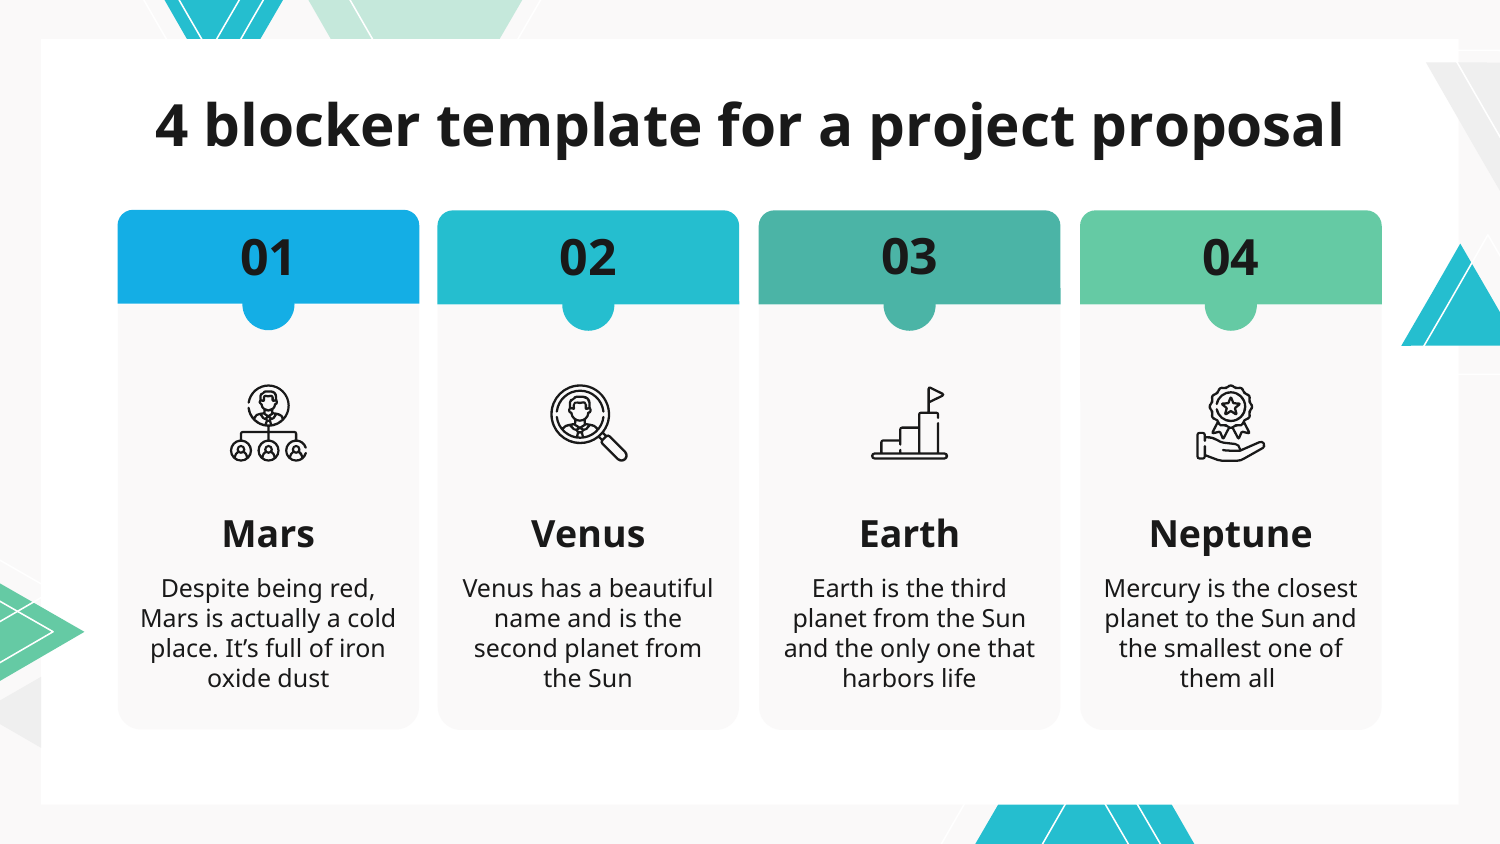

# 4 blocker template for a project proposal

03

01
02
04

Mars
Venus
Earth
Neptune
Despite being red, Mars is actually a cold place. It’s full of iron oxide dust
Venus has a beautiful name and is the second planet from the Sun
Earth is the third planet from the Sun and the only one that harbors life
Mercury is the closest planet to the Sun and the smallest one of them all